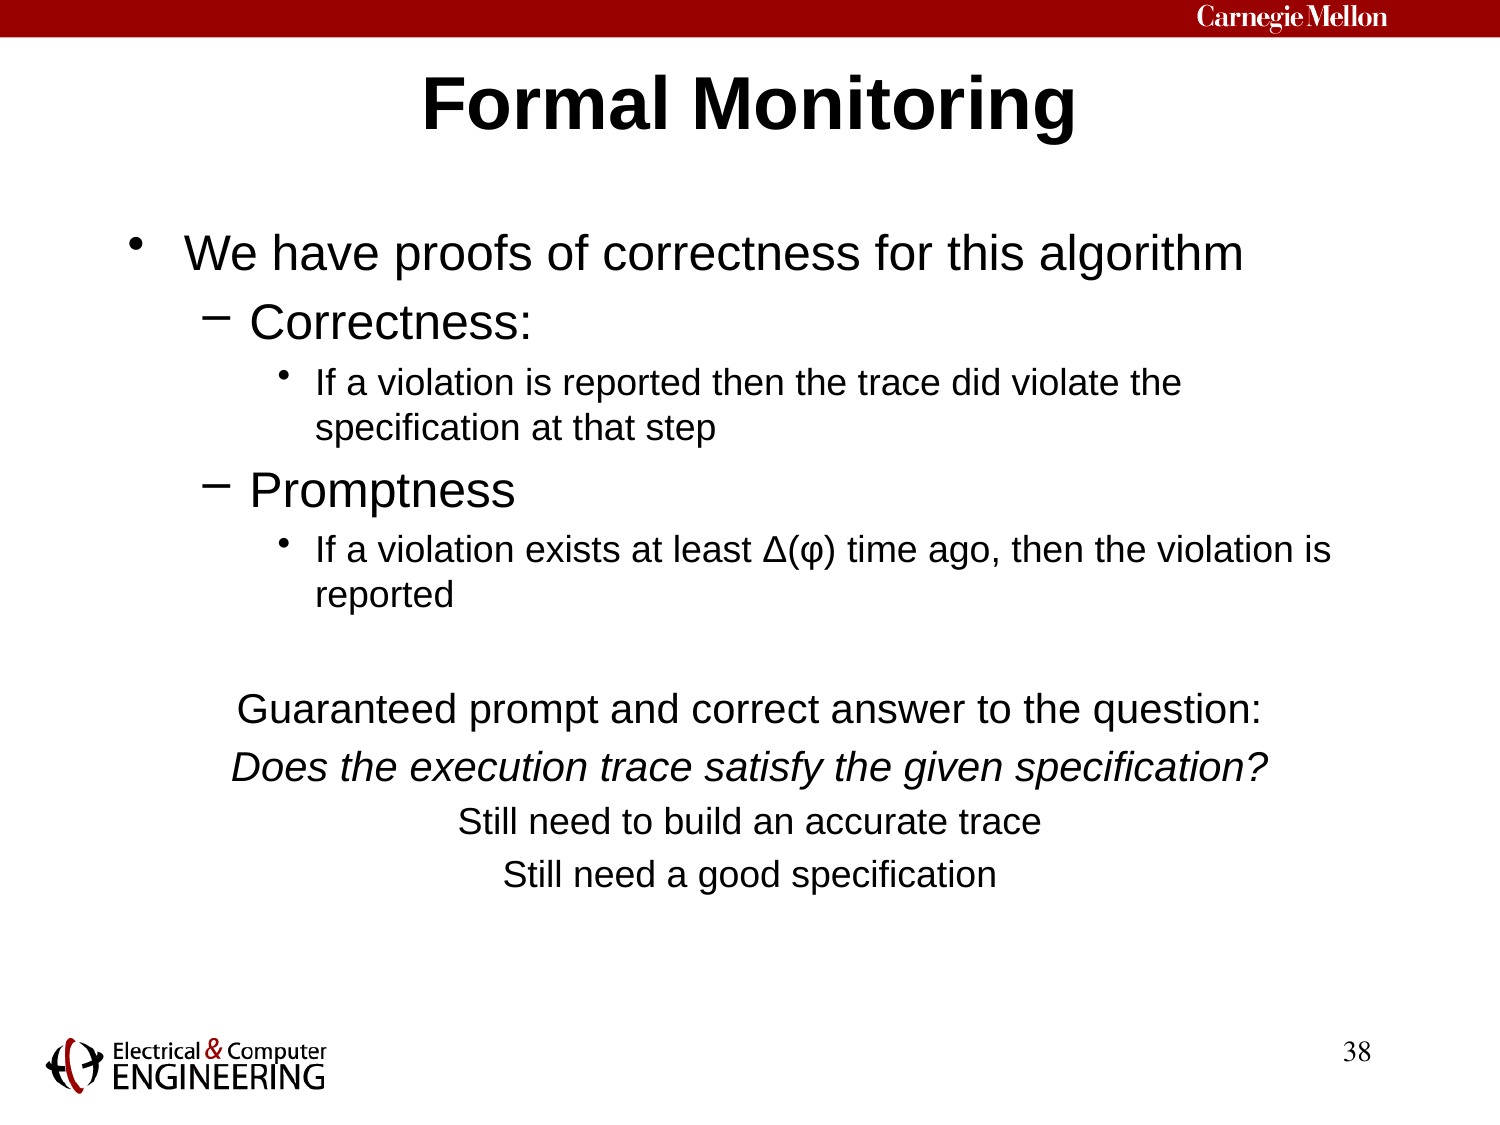

# Formal Monitoring
We have proofs of correctness for this algorithm
Correctness:
If a violation is reported then the trace did violate the specification at that step
Promptness
If a violation exists at least Δ(φ) time ago, then the violation is reported

Guaranteed prompt and correct answer to the question:
Does the execution trace satisfy the given specification?
Still need to build an accurate trace
Still need a good specification
38